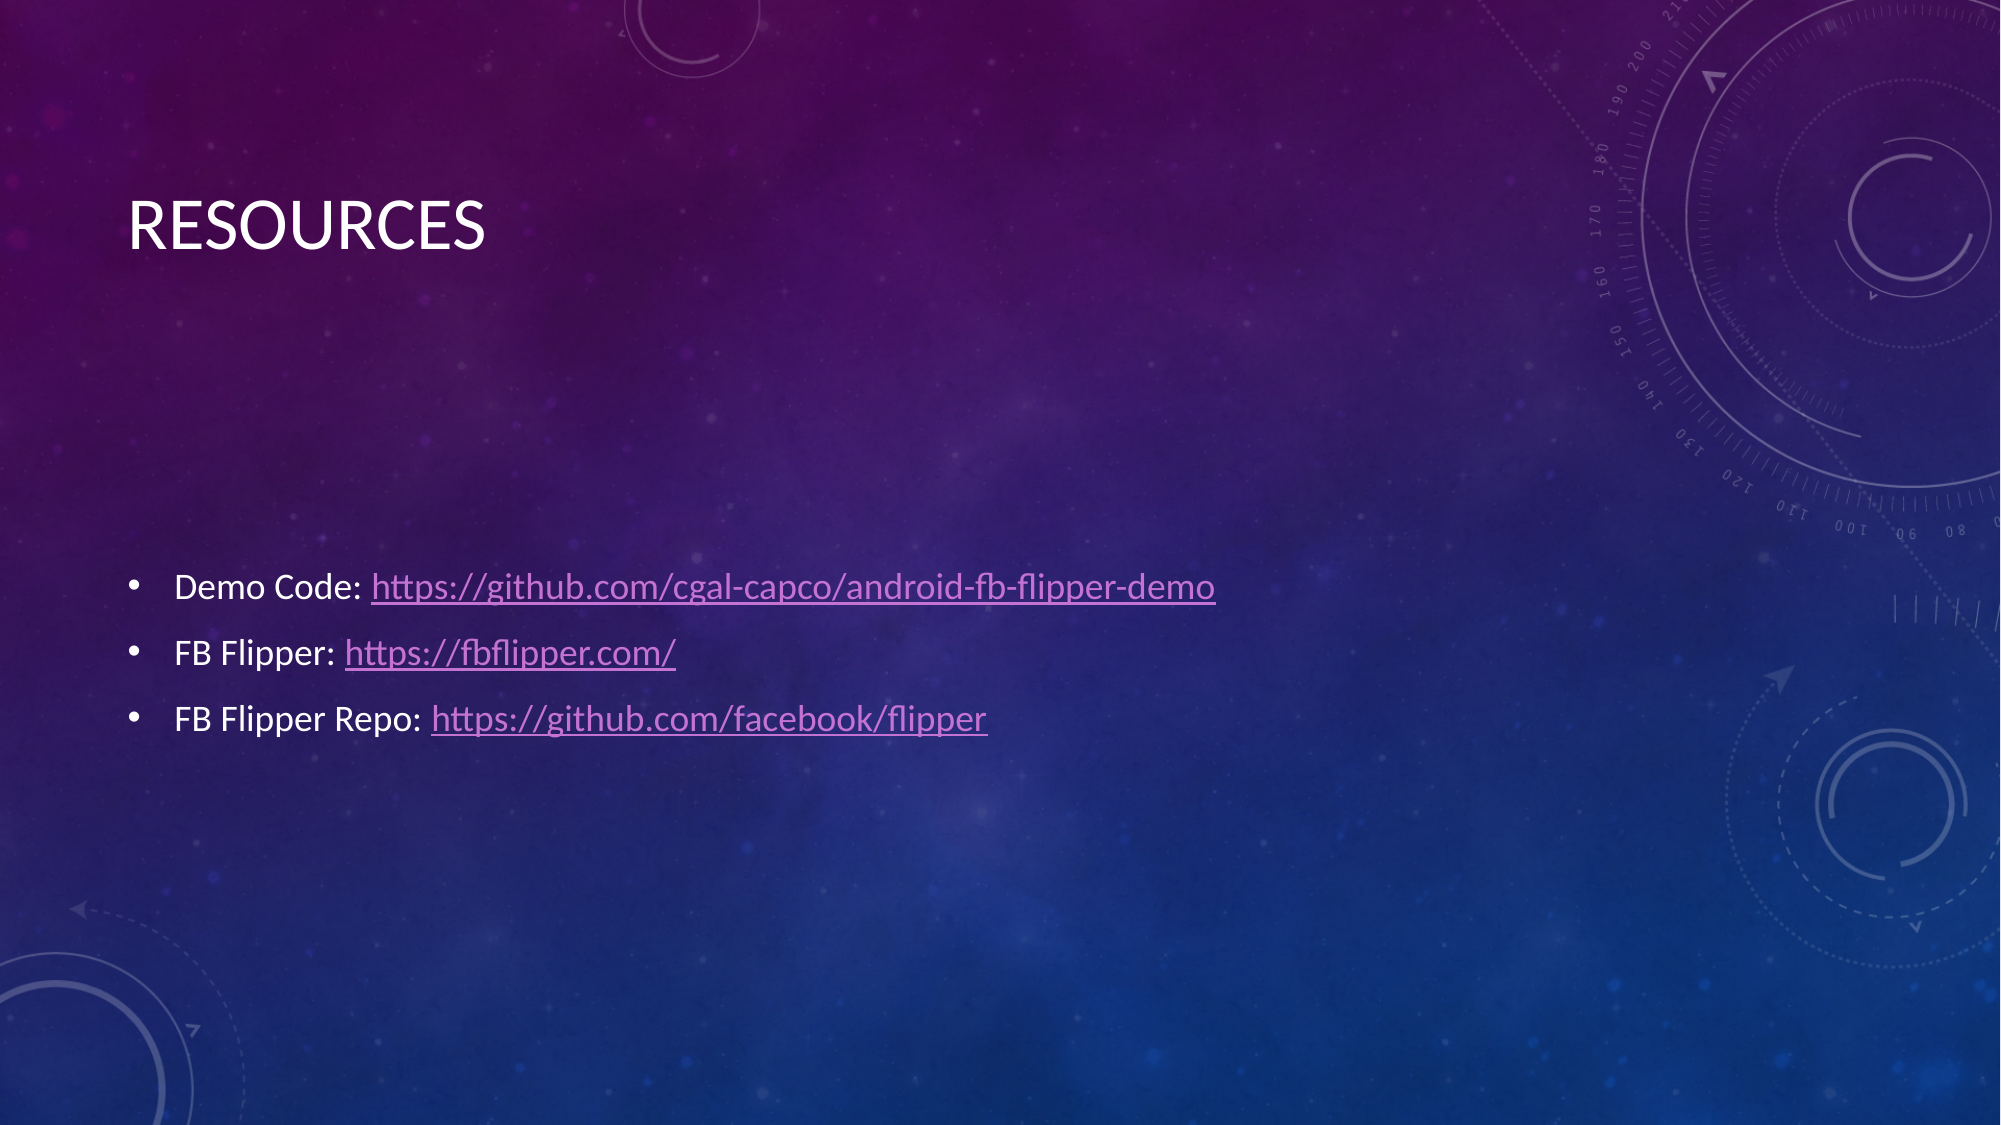

# RESOURCEs
Demo Code: https://github.com/cgal-capco/android-fb-flipper-demo
FB Flipper: https://fbflipper.com/
FB Flipper Repo: https://github.com/facebook/flipper